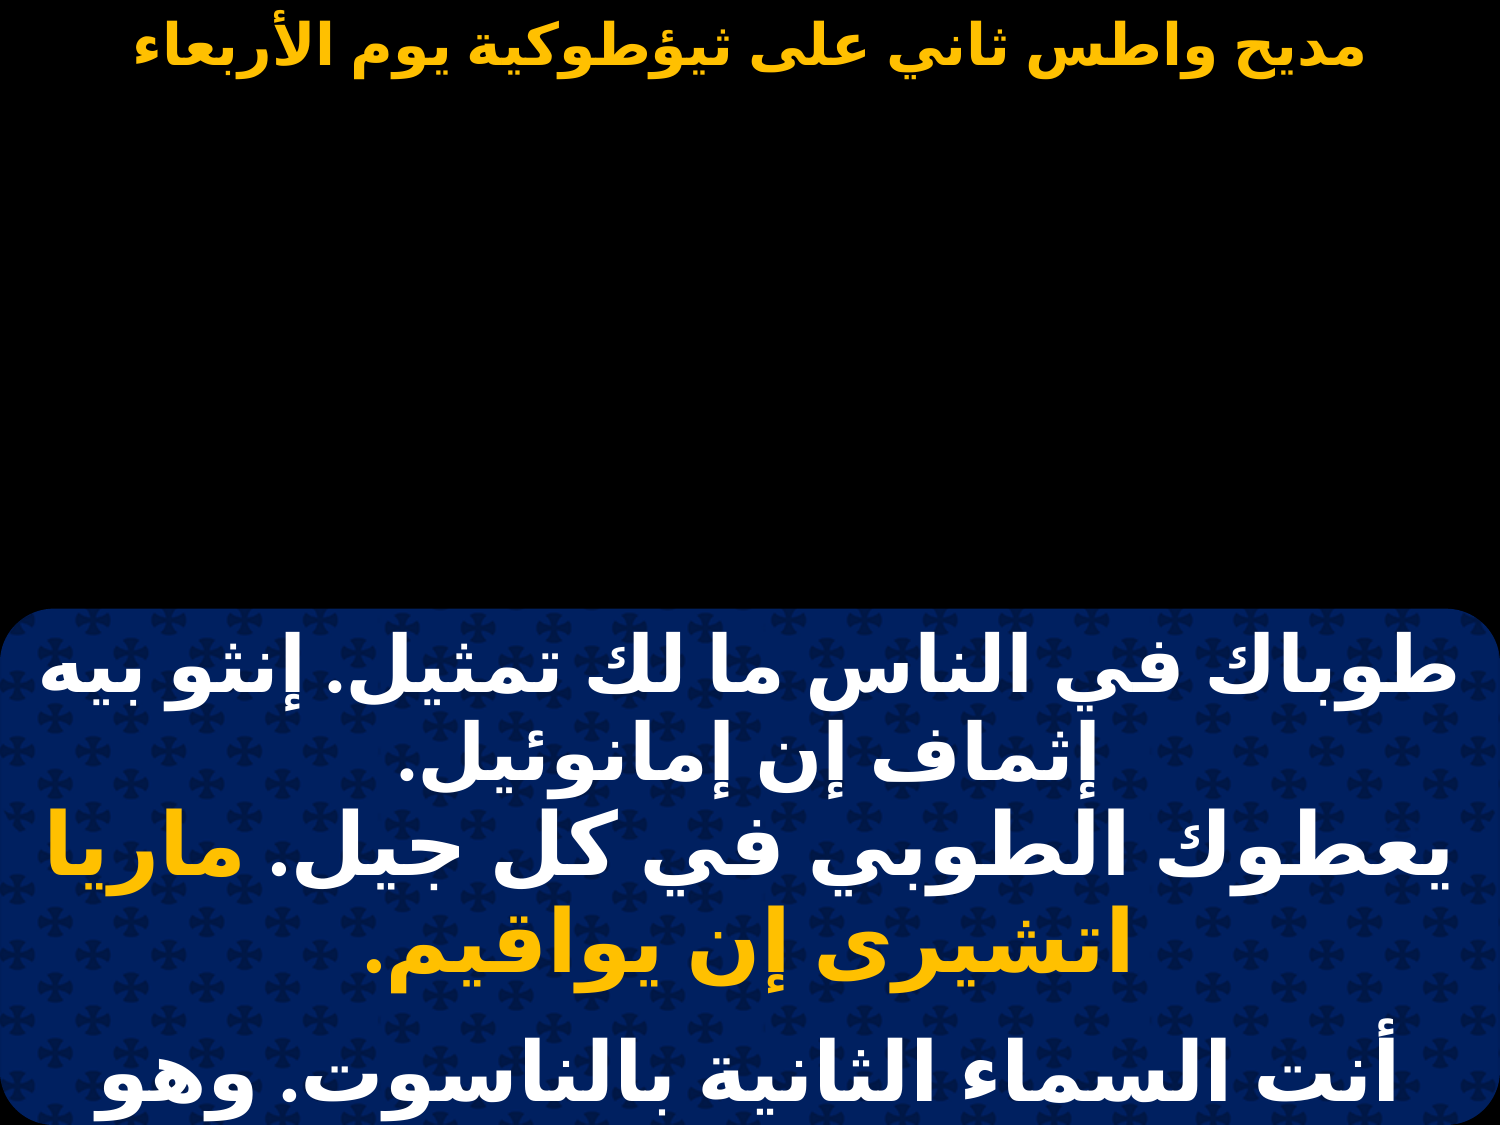

#
| طوباك في الناس ما لك تمثيل. إنثو بيه إثماف إن إمانوئيل. يعطوك الطوبي في كل جيل. ماريا اتشيرى إن يواقيم. |
| --- |
|  |
| أنت السماء الثانية بالناسوت. وهو سكن فيك باللاهوت. ونقاك وطهرك عظيم. ماريا اتشيرى إن يواقيم. |